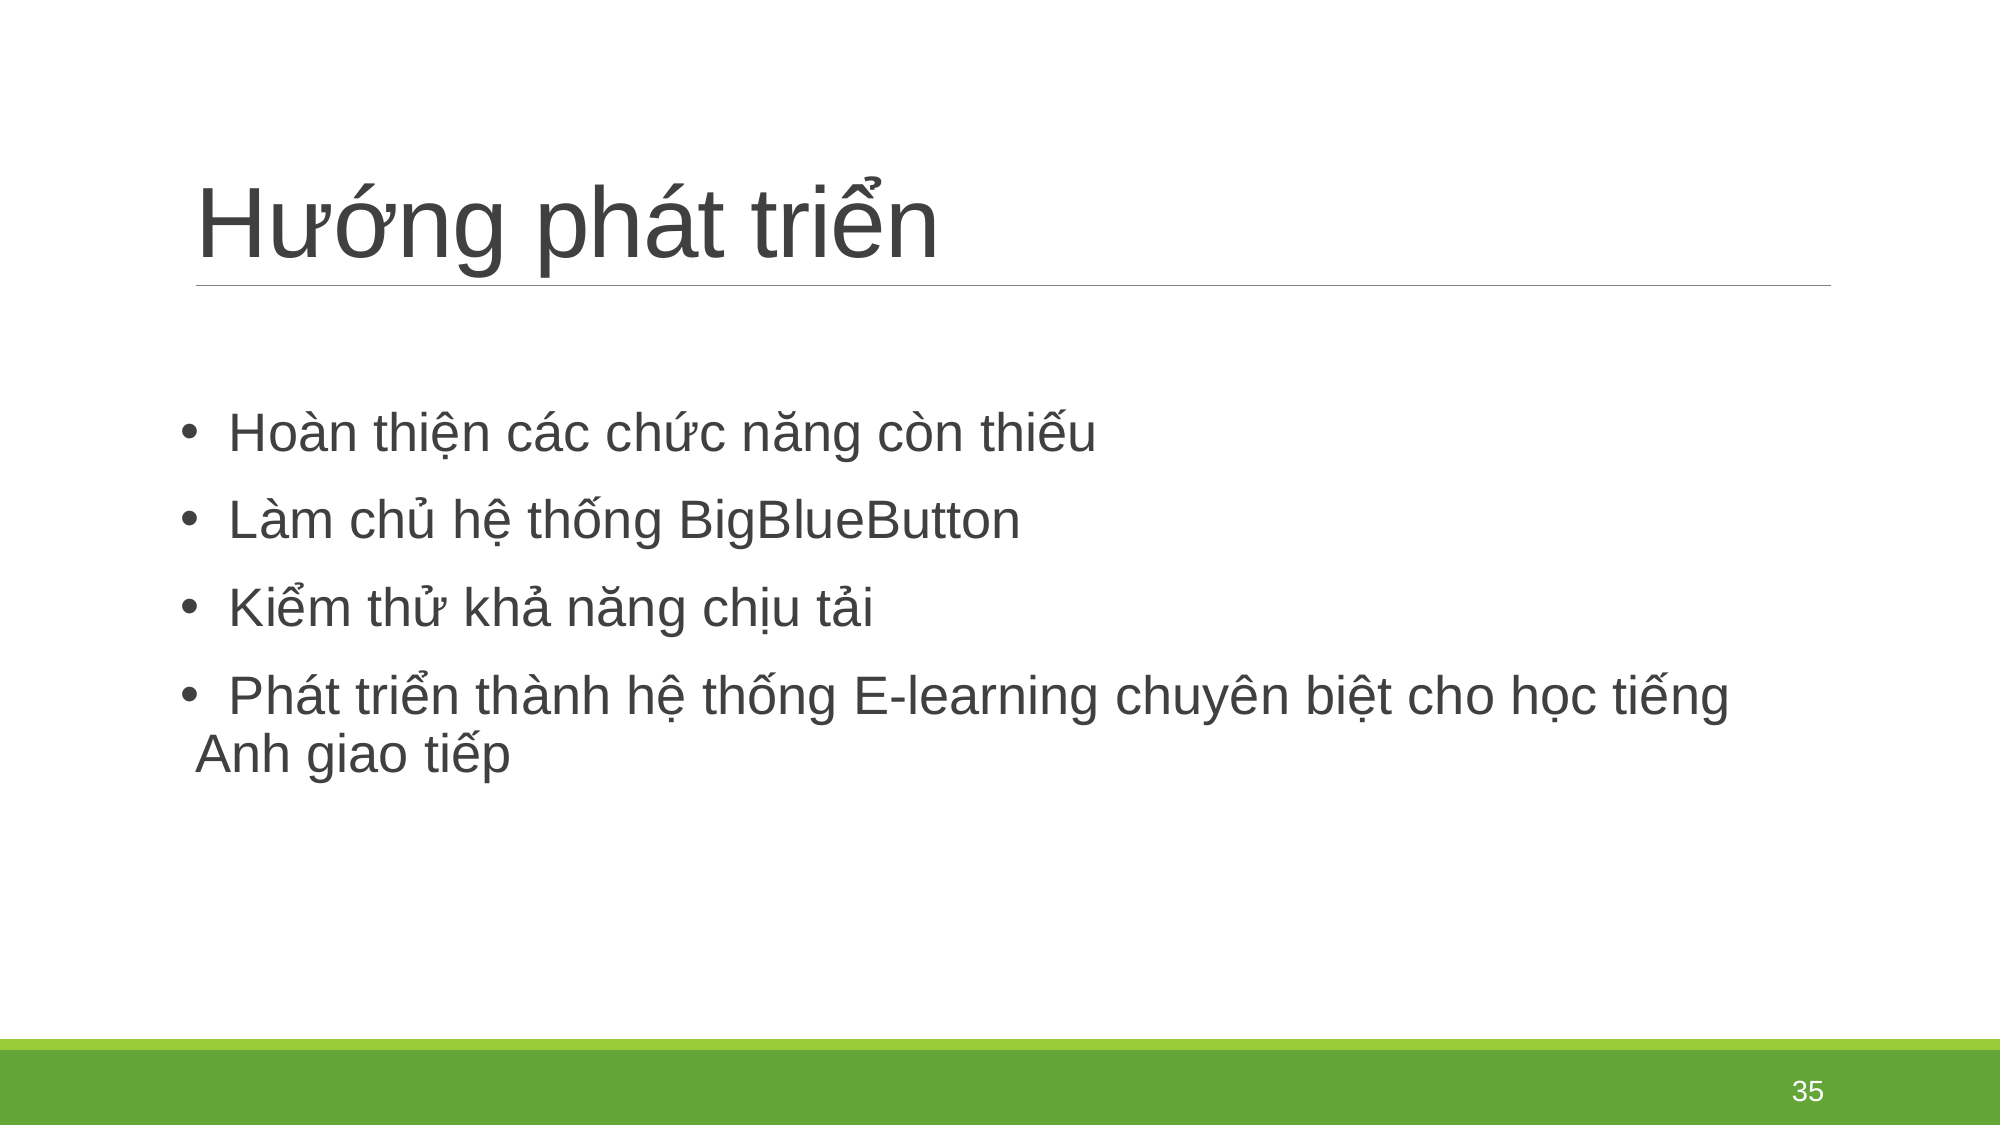

# Hướng phát triển

  Hoàn thiện các chức năng còn thiếu
  Làm chủ hệ thống BigBlueButton
  Kiểm thử khả năng chịu tải
  Phát triển thành hệ thống E-learning chuyên biệt cho học tiếng Anh giao tiếp
35